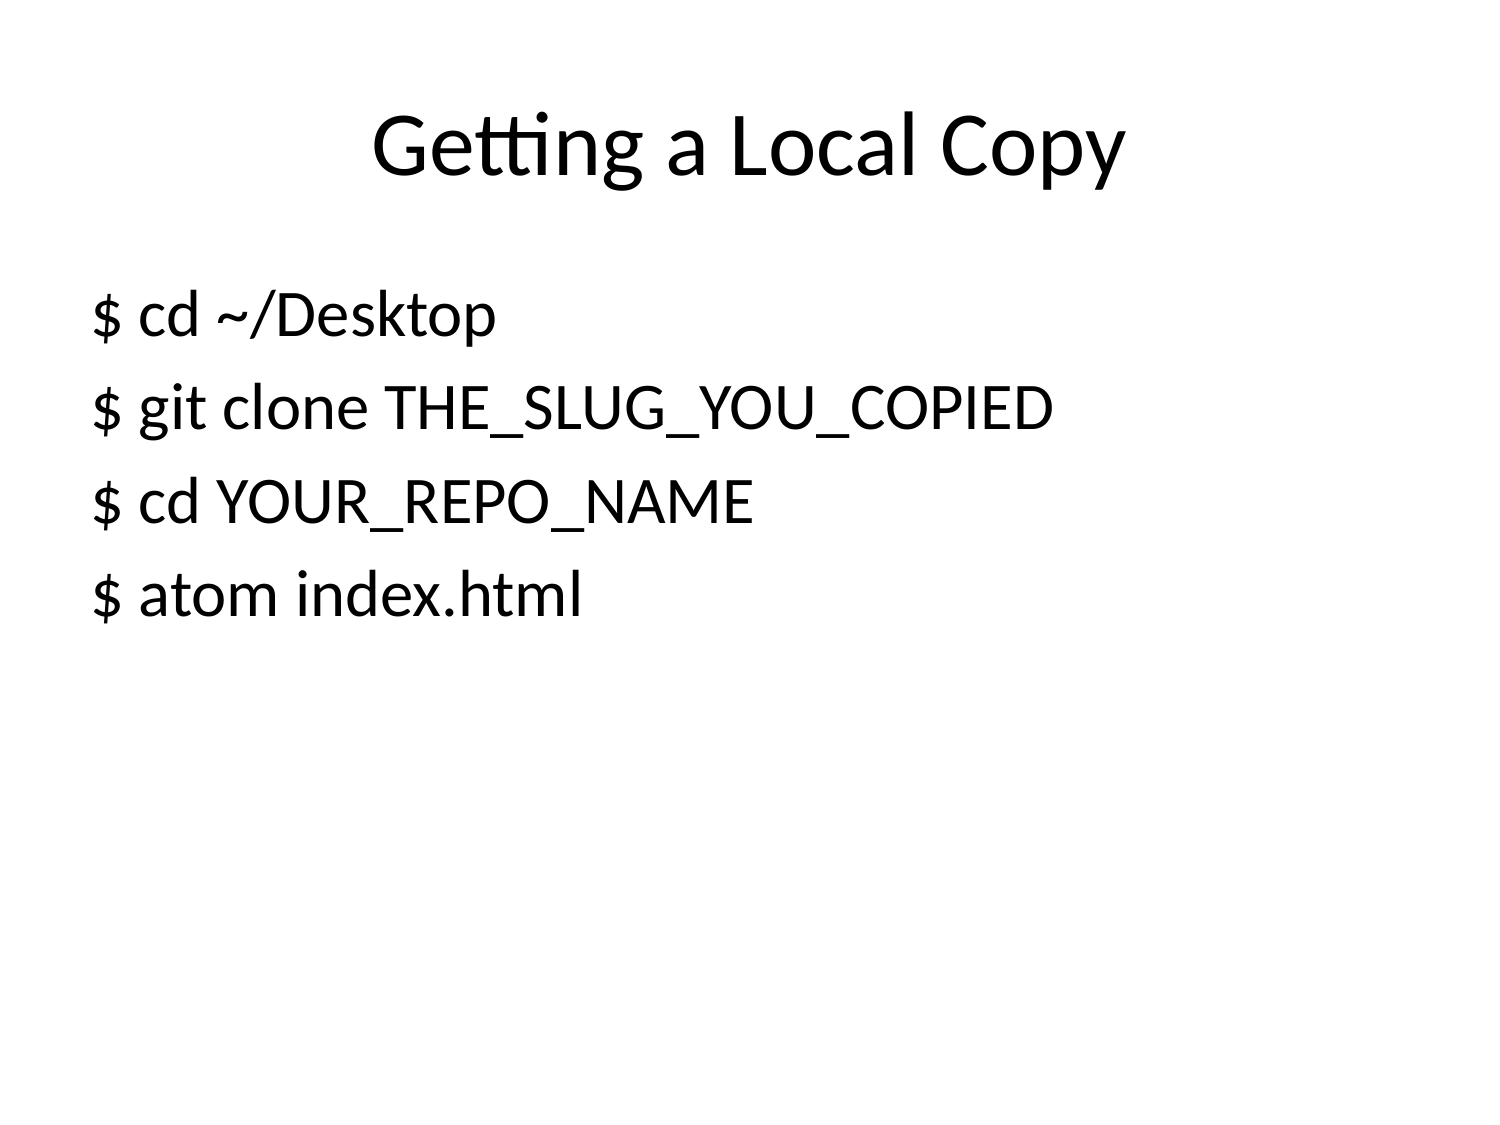

# Getting a Local Copy
$ cd ~/Desktop
$ git clone THE_SLUG_YOU_COPIED
$ cd YOUR_REPO_NAME
$ atom index.html